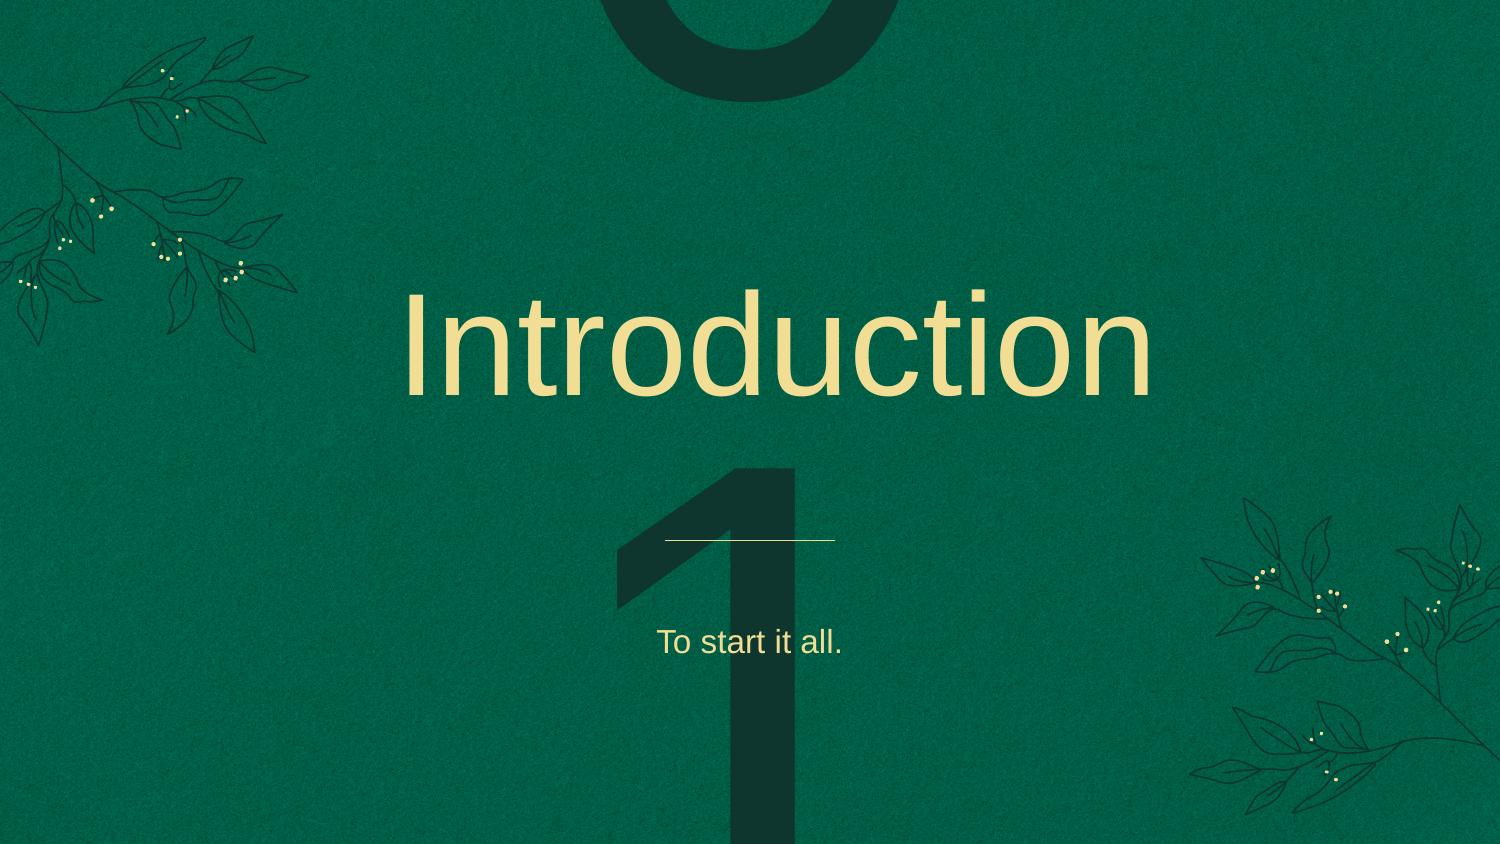

01
# Introduction
To start it all.